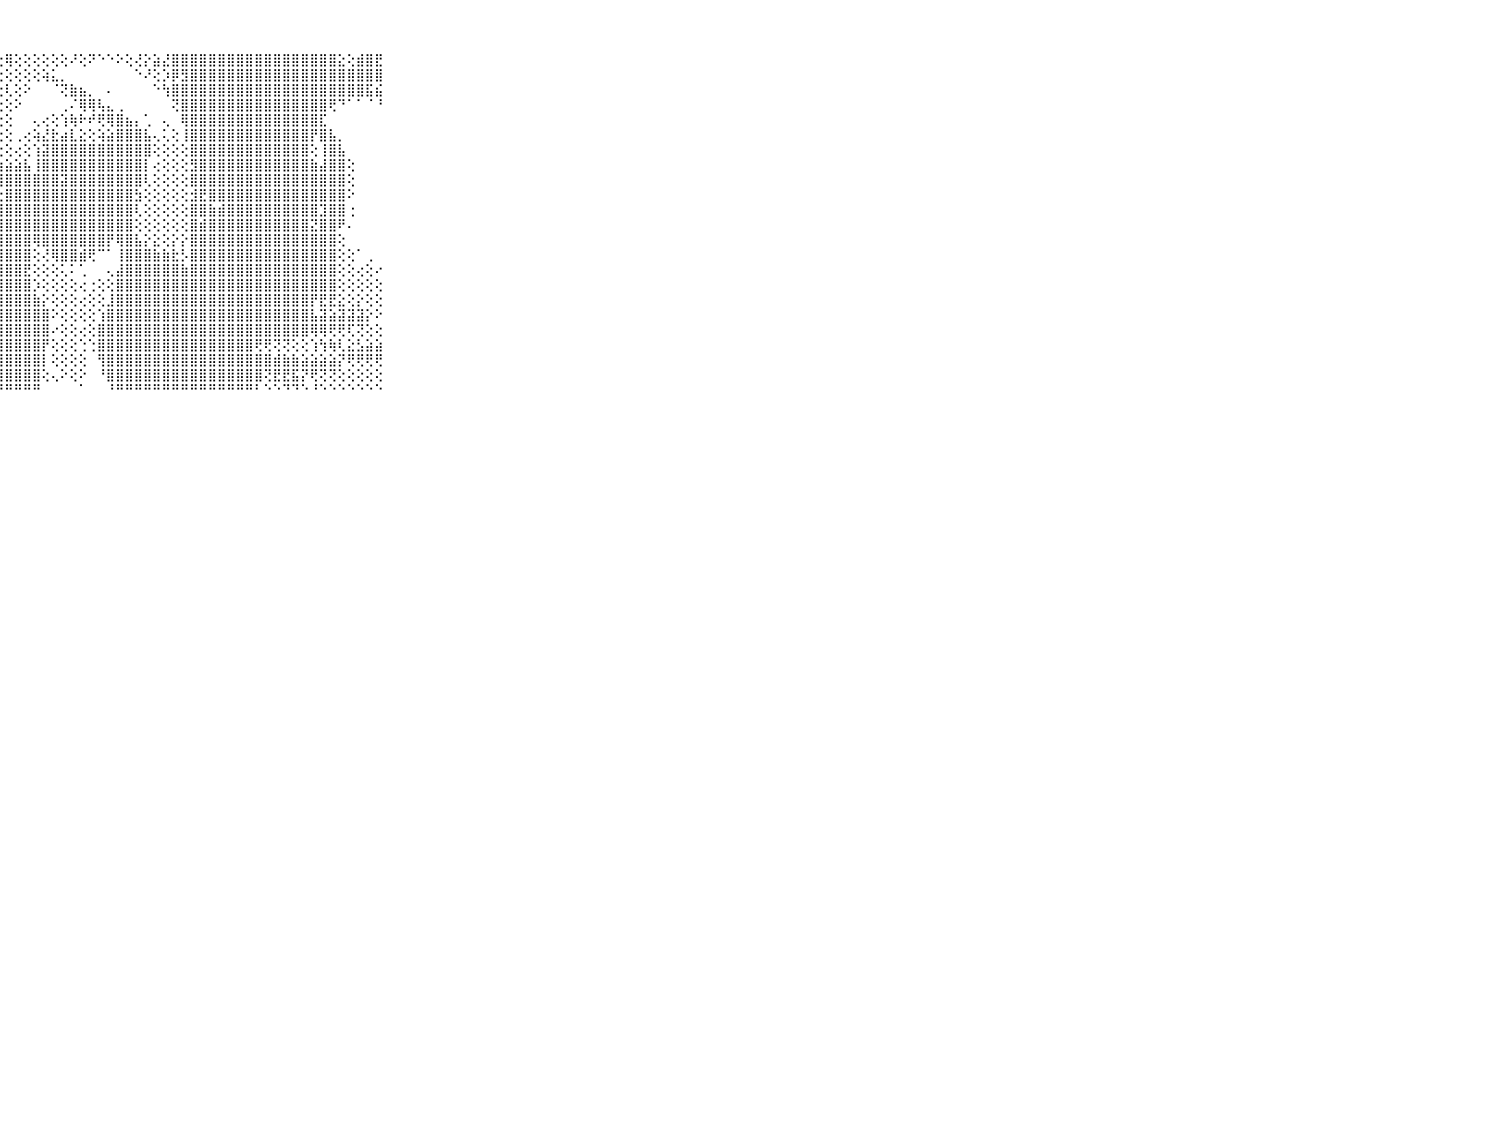

⠀⠀⠀⠀⠀⠀⠀⠀⠀⠀⠀⢕⢕⢕⢕⢕⢕⢕⢕⢕⢕⢕⣕⢕⢕⢕⢕⢕⢿⢕⢕⢕⢕⢕⢕⠜⢕⠝⠑⠑⠕⢕⢜⡕⣵⣜⣿⣿⣿⣿⣿⣿⣿⣿⣿⣿⣿⣿⣿⣿⣿⣿⣿⣿⣕⢕⣾⣿⣟⠀⠀⠀⠀⠀⠀⠀⠀⠀⠀⠀⠀
⠀⠀⠀⠀⠀⠀⠀⠀⠀⠀⠀⢕⢕⢜⢝⢜⢇⢕⢕⡕⢕⢕⢕⢕⢕⢏⢕⢕⢕⢕⢕⢕⢵⣅⡀⠀⠀⠀⠀⠀⠀⠀⠑⠜⢕⡱⡿⣻⣿⣿⣿⣿⣿⣿⣿⣿⣿⣿⣿⣿⣿⣿⣿⣿⣿⣿⣿⣿⣿⠀⠀⠀⠀⠀⠀⠀⠀⠀⠀⠀⠀
⠀⠀⠀⠀⠀⠀⠀⠀⠀⠀⠀⢕⢕⢕⢕⢕⢕⢕⢕⢕⢕⢕⢕⢕⢕⢕⡕⢕⢇⢕⠕⠀⠀⠈⢝⣷⣦⡀⠀⠄⠀⠀⠀⠀⠑⢳⣿⣿⣿⣿⣿⣿⣿⣿⣿⣿⣿⣿⣿⣿⣿⣿⣿⣿⣿⣿⣿⣯⣮⠀⠀⠀⠀⠀⠀⠀⠀⠀⠀⠀⠀
⠀⠀⠀⠀⠀⠀⠀⠀⠀⠀⠀⢕⢕⢕⢕⢕⢕⢕⡕⢕⡕⢱⡕⢵⡕⢗⢕⢕⢕⠕⠀⠀⠀⠀⢀⠌⢿⢿⢧⣄⢀⠀⠀⠀⠀⠀⢝⣿⣿⣿⣿⣿⣿⣿⣿⣿⣿⣿⣿⣿⣿⣿⣿⢟⠙⠁⠁⠈⠘⠀⠀⠀⠀⠀⠀⠀⠀⠀⠀⠀⠀
⠀⠀⠀⠀⠀⠀⠀⠀⠀⠀⠀⢕⢕⢕⢇⢕⡕⢗⢕⢕⢕⢱⢜⢗⢕⢕⢕⢕⢕⠀⠀⢄⢔⢕⢱⢷⠗⠞⢟⢿⣿⣦⡄⢁⠀⢄⠀⢿⣿⣿⣿⣿⣿⣿⣿⣿⣿⣿⣿⣿⣿⣿⣏⠀⠀⠀⠀⠀⠀⠀⠀⠀⠀⠀⠀⠀⠀⠀⠀⠀⠀
⠀⠀⠀⠀⠀⠀⠀⠀⠀⠀⠀⢕⢕⢕⢕⢱⢱⢕⣜⡝⢕⢕⡵⢇⢕⢕⢕⢕⢕⢀⢔⢵⣜⣗⣴⣇⣕⢕⢵⣵⣿⣿⣿⣧⢄⢅⢕⢸⣿⣿⣿⣿⣿⣿⣿⣿⣿⣿⣿⣿⣿⡟⣿⣧⡀⠀⠀⠀⠀⠀⠀⠀⠀⠀⠀⠀⠀⠀⠀⠀⠀
⠀⠀⠀⠀⠀⠀⠀⠀⠀⠀⠀⢕⢇⣵⢕⢇⢕⢕⢕⢕⢱⢱⢕⢕⢹⣕⢗⢕⢕⢔⢕⢱⣽⣿⣿⣿⣿⣿⣿⣿⣿⣿⣿⣿⢕⢕⢕⢕⣿⣿⣿⣿⣿⣿⣿⣿⣿⣿⣿⣿⣿⢕⢸⣿⣧⠀⠀⠀⠀⠀⠀⠀⠀⠀⠀⠀⠀⠀⠀⠀⠀
⠀⠀⠀⠀⠀⠀⠀⠀⠀⠀⠀⢕⢕⢕⢗⢝⡕⣕⣕⣕⡕⡕⢕⢇⢗⢺⣷⣵⣵⣵⣧⢸⣿⣿⣿⣿⣿⣿⣿⣿⣿⣿⣿⡇⢔⢕⢕⢕⣻⣿⣿⣿⣿⣿⣿⣿⣿⣿⣿⣿⣿⣷⣼⣿⣿⢕⠀⠀⠀⠀⠀⠀⠀⠀⠀⠀⠀⠀⠀⠀⠀
⠀⠀⠀⠀⠀⠀⠀⠀⠀⠀⠀⢟⢏⢫⢇⢪⢇⢕⢸⢿⢿⢵⢵⢿⢿⢵⢿⢽⣿⣿⣿⣿⣿⣿⣽⣿⣿⣿⣿⣿⣿⣿⣿⢇⢕⢕⢕⢕⣿⣿⣿⣿⣿⣿⣿⣿⣿⣿⣿⣿⣿⣿⣿⣿⣿⢕⠀⠀⠀⠀⠀⠀⠀⠀⠀⠀⠀⠀⠀⠀⠀
⠀⠀⠀⠀⠀⠀⠀⠀⠀⠀⠀⣜⣕⣕⢝⣝⣝⣝⣕⣝⣕⣕⣕⣗⣇⣕⣗⣗⣿⣿⣿⣿⣿⣿⣿⣿⣿⣿⣿⣿⣿⣿⣳⢕⢕⢕⢕⢕⣺⣟⣿⣿⣿⣿⣿⣿⣿⣿⣿⣿⣿⣿⣿⣿⣿⠕⠀⠀⠀⠀⠀⠀⠀⠀⠀⠀⠀⠀⠀⠀⠀
⠀⠀⠀⠀⠀⠀⠀⠀⠀⠀⠀⢱⡵⢧⡵⢵⣵⣵⢵⢵⢧⢾⢧⢵⡵⢿⢿⢻⣿⣿⣿⣿⣿⣿⣿⣿⣿⣿⣿⣿⣿⣿⢇⢕⢕⢕⢕⢕⣿⣿⣷⣾⣿⣿⣿⣿⣿⣿⣿⣿⣿⣿⣹⣿⣿⢐⠀⠀⠀⠀⠀⠀⠀⠀⠀⠀⠀⠀⠀⠀⠀
⠀⠀⠀⠀⠀⠀⠀⠀⠀⠀⠀⢗⢗⡗⢗⣗⣝⣏⣝⣹⣏⣝⣿⣯⣽⣿⣽⣽⣿⣿⣿⣿⣿⣿⣿⣿⣿⣿⣿⣿⣿⣿⢕⢕⢕⢕⢕⢕⣿⣾⣿⣿⣿⣿⣿⣿⣿⣿⣿⣿⣿⣝⣿⣿⠟⠄⠀⠀⠀⠀⠀⠀⠀⠀⠀⠀⠀⠀⠀⠀⠀
⠀⠀⠀⠀⠀⠀⠀⠀⠀⠀⠀⢧⢿⢽⢷⢵⣿⣻⣟⣟⣞⡟⢻⣟⣿⣻⣿⣿⣿⣿⣿⢿⣿⣿⣿⣿⣿⣿⣿⡟⢿⣿⣧⡕⣕⢕⡕⡕⣿⣿⣿⣿⣿⣿⣿⣿⣿⣿⣿⣿⣿⣿⣿⣿⢕⠀⠀⠀⠀⠀⠀⠀⠀⠀⠀⠀⠀⠀⠀⠀⠀
⠀⠀⠀⠀⠀⠀⠀⠀⠀⠀⠀⣿⣿⣿⡿⣾⣿⣾⣿⣿⣿⣿⣿⣿⣿⣿⣿⣿⣿⣿⣿⢕⢜⢿⣿⣿⣾⢟⠉⠁⢸⣿⣿⣿⣷⣷⣗⡣⣿⣿⣿⣿⣿⣿⣿⣿⣿⣿⣿⣿⣿⣿⣿⣿⢕⢕⠁⢀⠀⠀⠀⠀⠀⠀⠀⠀⠀⠀⠀⠀⠀
⠀⠀⠀⠀⠀⠀⠀⠀⠀⠀⠀⣿⣿⣿⣿⣿⣿⣿⣿⣿⣿⣿⣿⣿⣿⣿⣿⣿⣿⣿⣟⢕⢕⢕⢅⠅⢁⠀⠀⢄⣼⣿⣿⣿⣿⣿⣿⣷⣿⣿⣿⣿⣿⣿⣿⣿⣿⣿⣿⣿⣿⣿⣿⣿⢕⢕⢔⢕⠔⠀⠀⠀⠀⠀⠀⠀⠀⠀⠀⠀⠀
⠀⠀⠀⠀⠀⠀⠀⠀⠀⠀⠀⣿⣿⣿⣿⣿⣿⣿⣿⣿⣿⣿⣿⣿⣿⣿⣿⣿⣿⣿⣿⡱⢕⢕⢕⢕⢔⢐⢕⢕⣿⣿⣿⣿⣿⣿⣿⣿⣿⣿⣿⣿⣿⣿⣿⣿⣿⣿⣿⣿⣿⣿⣿⣿⢕⢕⢕⢕⢕⠀⠀⠀⠀⠀⠀⠀⠀⠀⠀⠀⠀
⠀⠀⠀⠀⠀⠀⠀⠀⠀⠀⠀⣿⣿⣿⣿⣿⣿⣿⣿⣿⣿⣿⣿⣿⣿⣿⣿⣿⣿⣿⣿⣷⡕⢕⢕⢕⢔⢕⢕⣸⣿⣿⣿⣿⣿⣿⣿⣿⣿⣿⣿⣿⣿⣿⣿⣿⣿⣿⣿⣿⣿⡟⣟⣟⣕⢕⡕⢕⢕⠀⠀⠀⠀⠀⠀⠀⠀⠀⠀⠀⠀
⠀⠀⠀⠀⠀⠀⠀⠀⠀⠀⠀⣿⣿⣿⣿⣿⣿⣿⣿⣿⣿⣿⣿⣿⣿⣿⣿⣿⣿⣿⣿⣿⣿⠕⢕⢕⢕⢕⢱⣿⣿⣿⣿⣿⣿⣿⣿⣿⣿⣿⣿⣿⣿⣿⣿⣿⣿⣿⣿⣿⣿⣧⣽⣵⣽⣽⣽⡕⠕⠀⠀⠀⠀⠀⠀⠀⠀⠀⠀⠀⠀
⠀⠀⠀⠀⠀⠀⠀⠀⠀⠀⠀⣿⣿⣿⣿⣿⣿⣿⣿⣿⣿⣿⣿⣿⣿⣿⣿⣿⣿⣿⣿⣿⣿⠔⢕⢕⢔⢕⣿⣿⣿⣿⣿⣿⣿⣿⣿⣿⣿⣿⣿⣿⣿⣿⣿⣿⣿⣿⣿⣿⣿⢿⢿⢟⢟⢏⢝⢕⢕⠀⠀⠀⠀⠀⠀⠀⠀⠀⠀⠀⠀
⠀⠀⠀⠀⠀⠀⠀⠀⠀⠀⠀⣿⣿⣿⣿⣿⣿⣿⣿⣿⣿⣿⣿⣿⣿⣿⣿⣿⣿⣿⣿⣿⡟⢕⢕⢕⢑⢑⣿⣿⣿⣿⣿⣿⣿⣿⣿⣿⣿⣿⣿⣿⣿⣿⣿⢟⢟⢝⢝⢕⢕⢱⢳⢷⢇⣕⣣⣵⣵⠀⠀⠀⠀⠀⠀⠀⠀⠀⠀⠀⠀
⠀⠀⠀⠀⠀⠀⠀⠀⠀⠀⠀⣿⣿⣿⣿⣿⣿⣿⣿⣿⣿⣿⣿⣿⣿⣿⣿⣿⣿⣿⣿⣿⡇⢕⢕⢕⢕⠀⢻⣿⣿⣿⣿⣿⣿⣿⣿⣿⣿⣿⣿⣿⣿⣿⣿⣿⣿⣾⣷⣷⣵⣵⣵⣵⡝⢟⢟⢟⢟⠀⠀⠀⠀⠀⠀⠀⠀⠀⠀⠀⠀
⠀⠀⠀⠀⠀⠀⠀⠀⠀⠀⠀⣿⣿⣿⣿⣿⣿⣿⣿⣿⣿⣿⣿⣿⣿⣿⣿⣿⣿⣿⣿⣿⢕⢄⠕⢕⠕⠀⠘⣿⣿⣿⣿⣿⣿⣿⣿⣿⣿⣿⣿⣿⣿⣿⣿⣿⢝⣟⣟⣯⡝⢟⢝⢝⢕⢕⢕⢕⢕⠀⠀⠀⠀⠀⠀⠀⠀⠀⠀⠀⠀
⠀⠀⠀⠀⠀⠀⠀⠀⠀⠀⠀⠛⠛⠛⠛⠛⠛⠛⠛⠛⠛⠛⠛⠛⠛⠛⠛⠛⠛⠛⠛⠛⠀⠀⠀⠀⠁⠀⠀⠘⠛⠛⠛⠛⠛⠛⠛⠛⠛⠛⠛⠛⠛⠛⠛⠃⠑⠑⠙⠙⠑⠘⠑⠑⠑⠑⠑⠑⠑⠀⠀⠀⠀⠀⠀⠀⠀⠀⠀⠀⠀